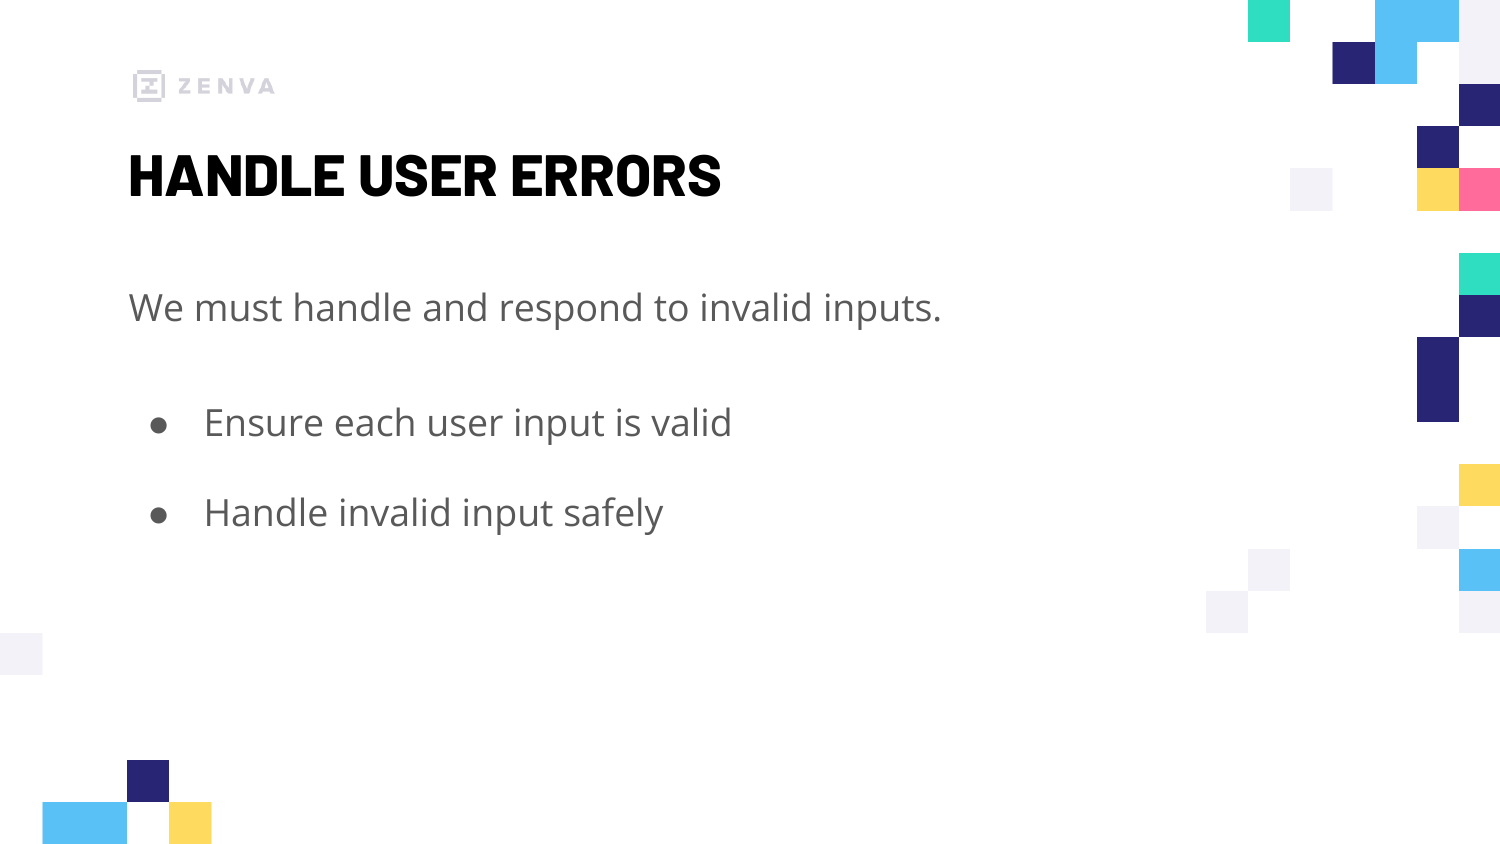

# HANDLE USER ERRORS
We must handle and respond to invalid inputs.
Ensure each user input is valid
Handle invalid input safely